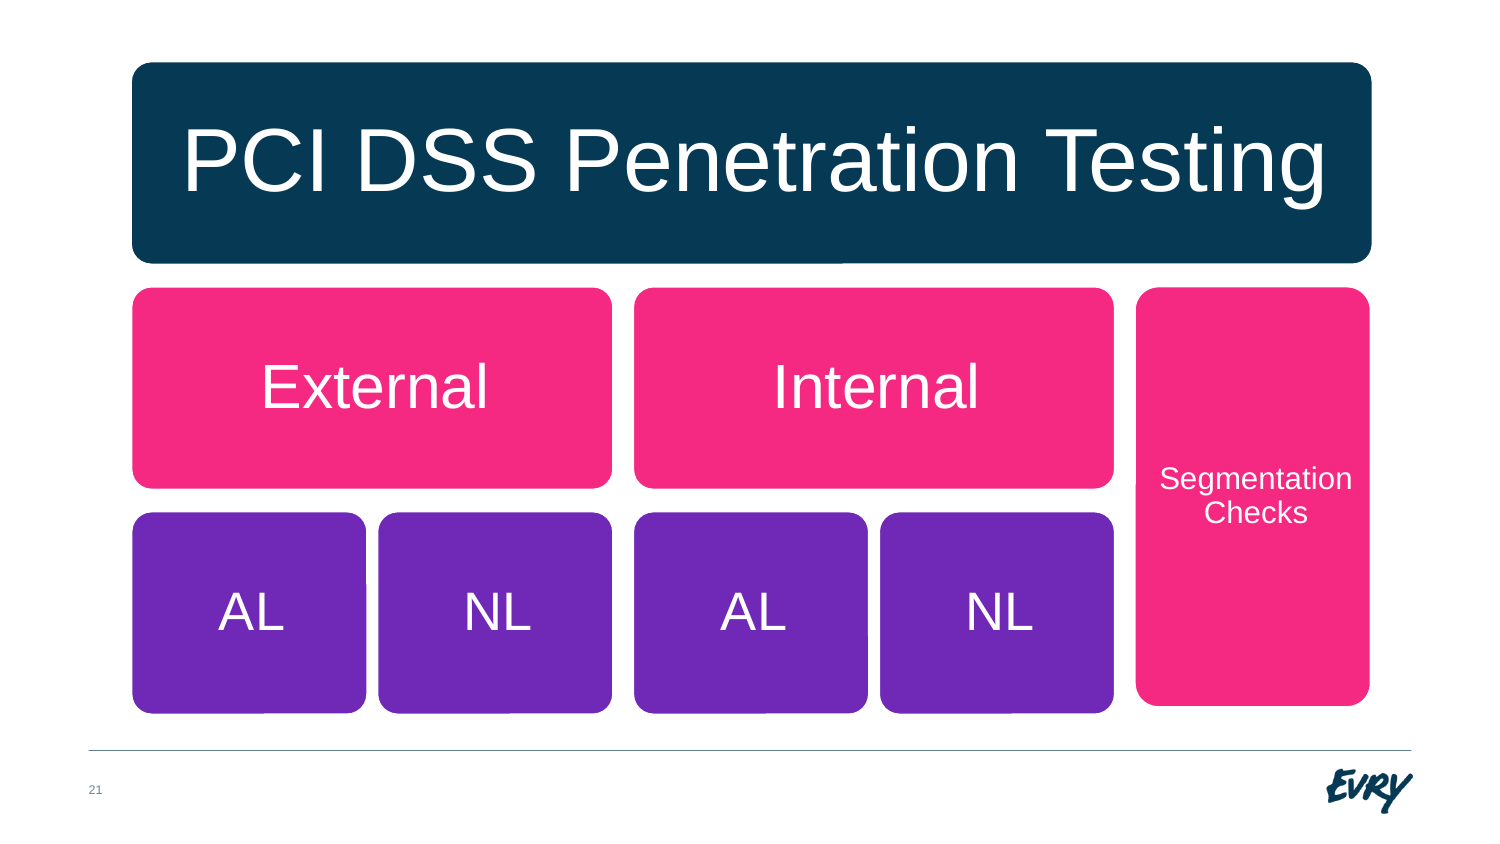

PCI DSS Penetration Testing
External
AL
NL
Internal
AL
NL
Segmentation Checks
21